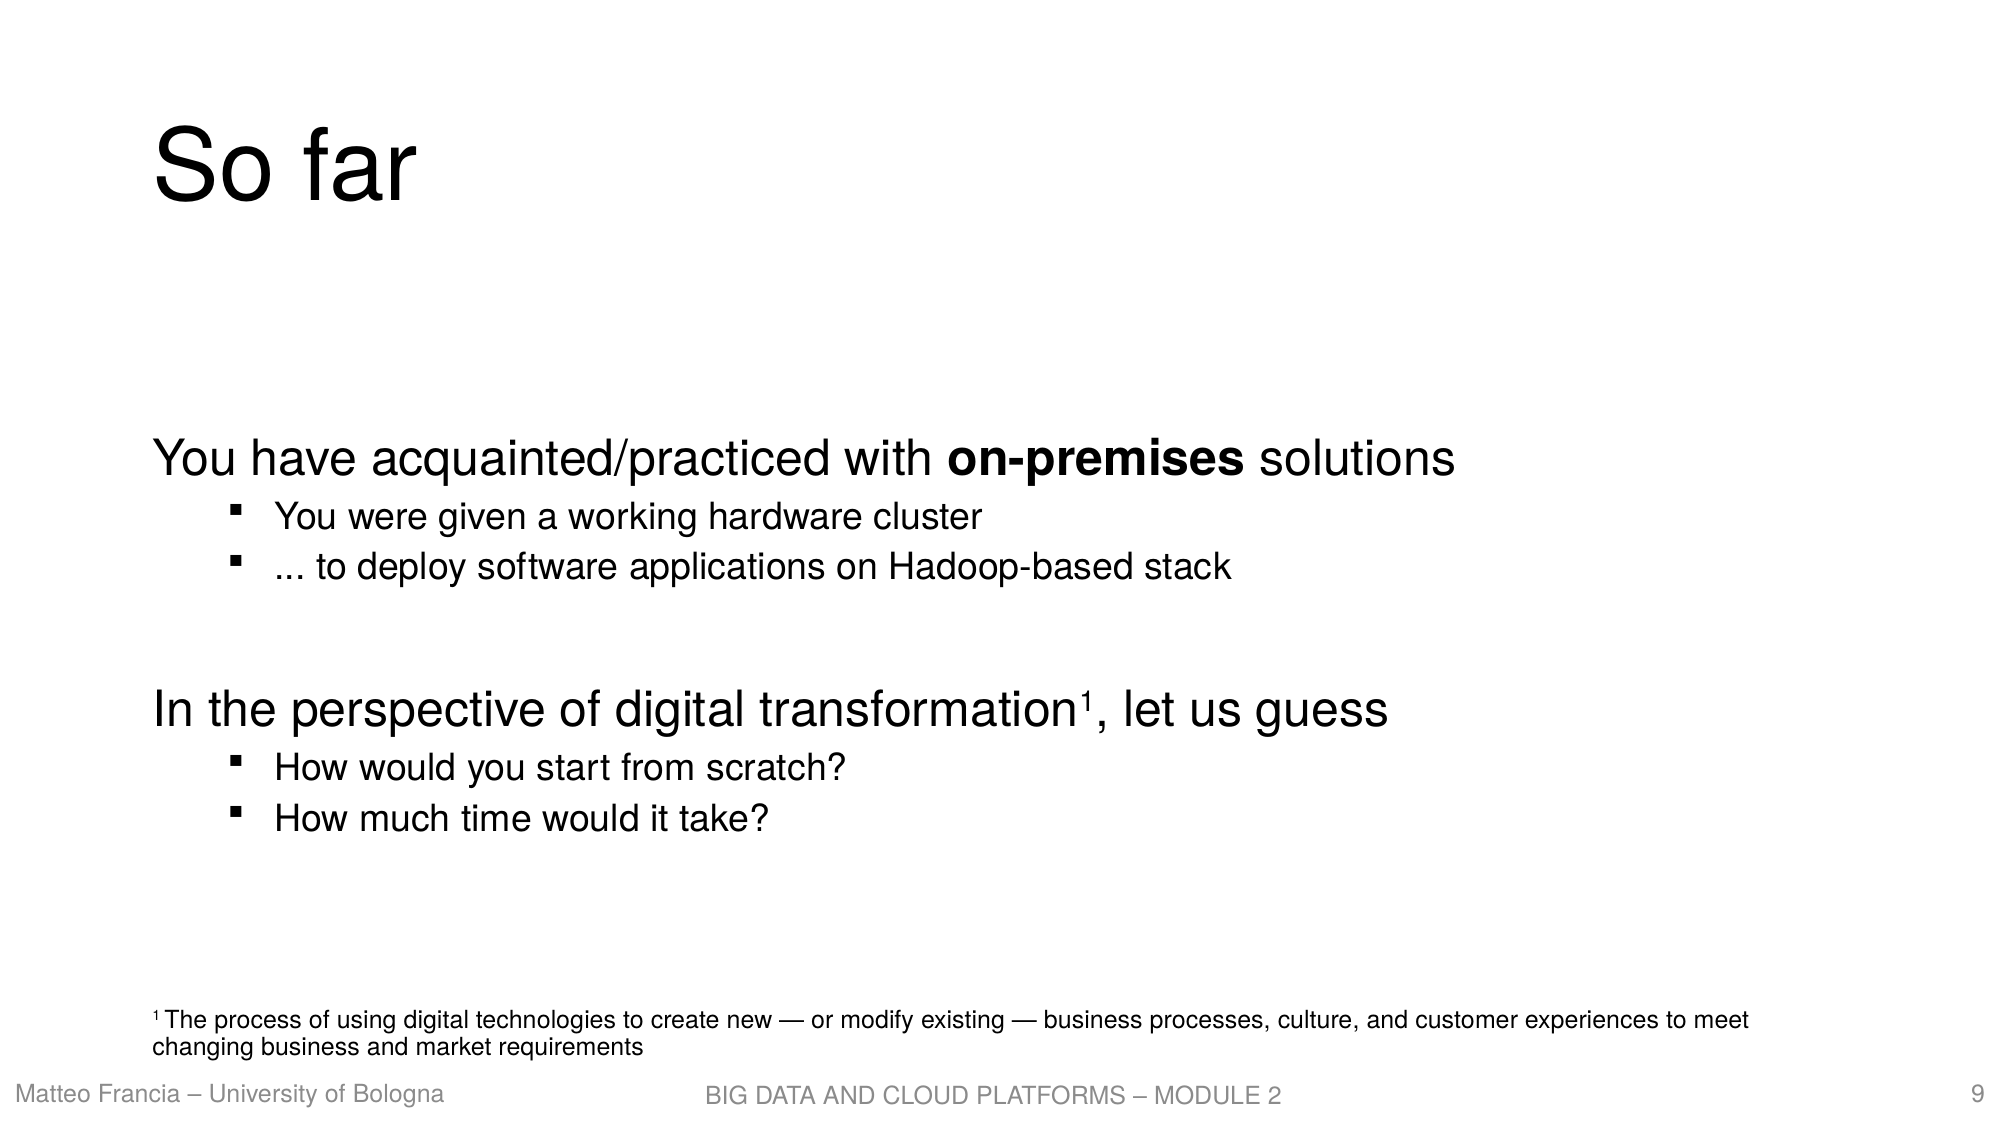

# So far
You have acquainted/practiced with on-premises solutions
You were given a working hardware cluster
... to deploy software applications on Hadoop-based stack

In the perspective of digital transformation1, let us guess
How would you start from scratch?
How much time would it take?
1 The process of using digital technologies to create new — or modify existing — business processes, culture, and customer experiences to meet changing business and market requirements
9
Matteo Francia – University of Bologna